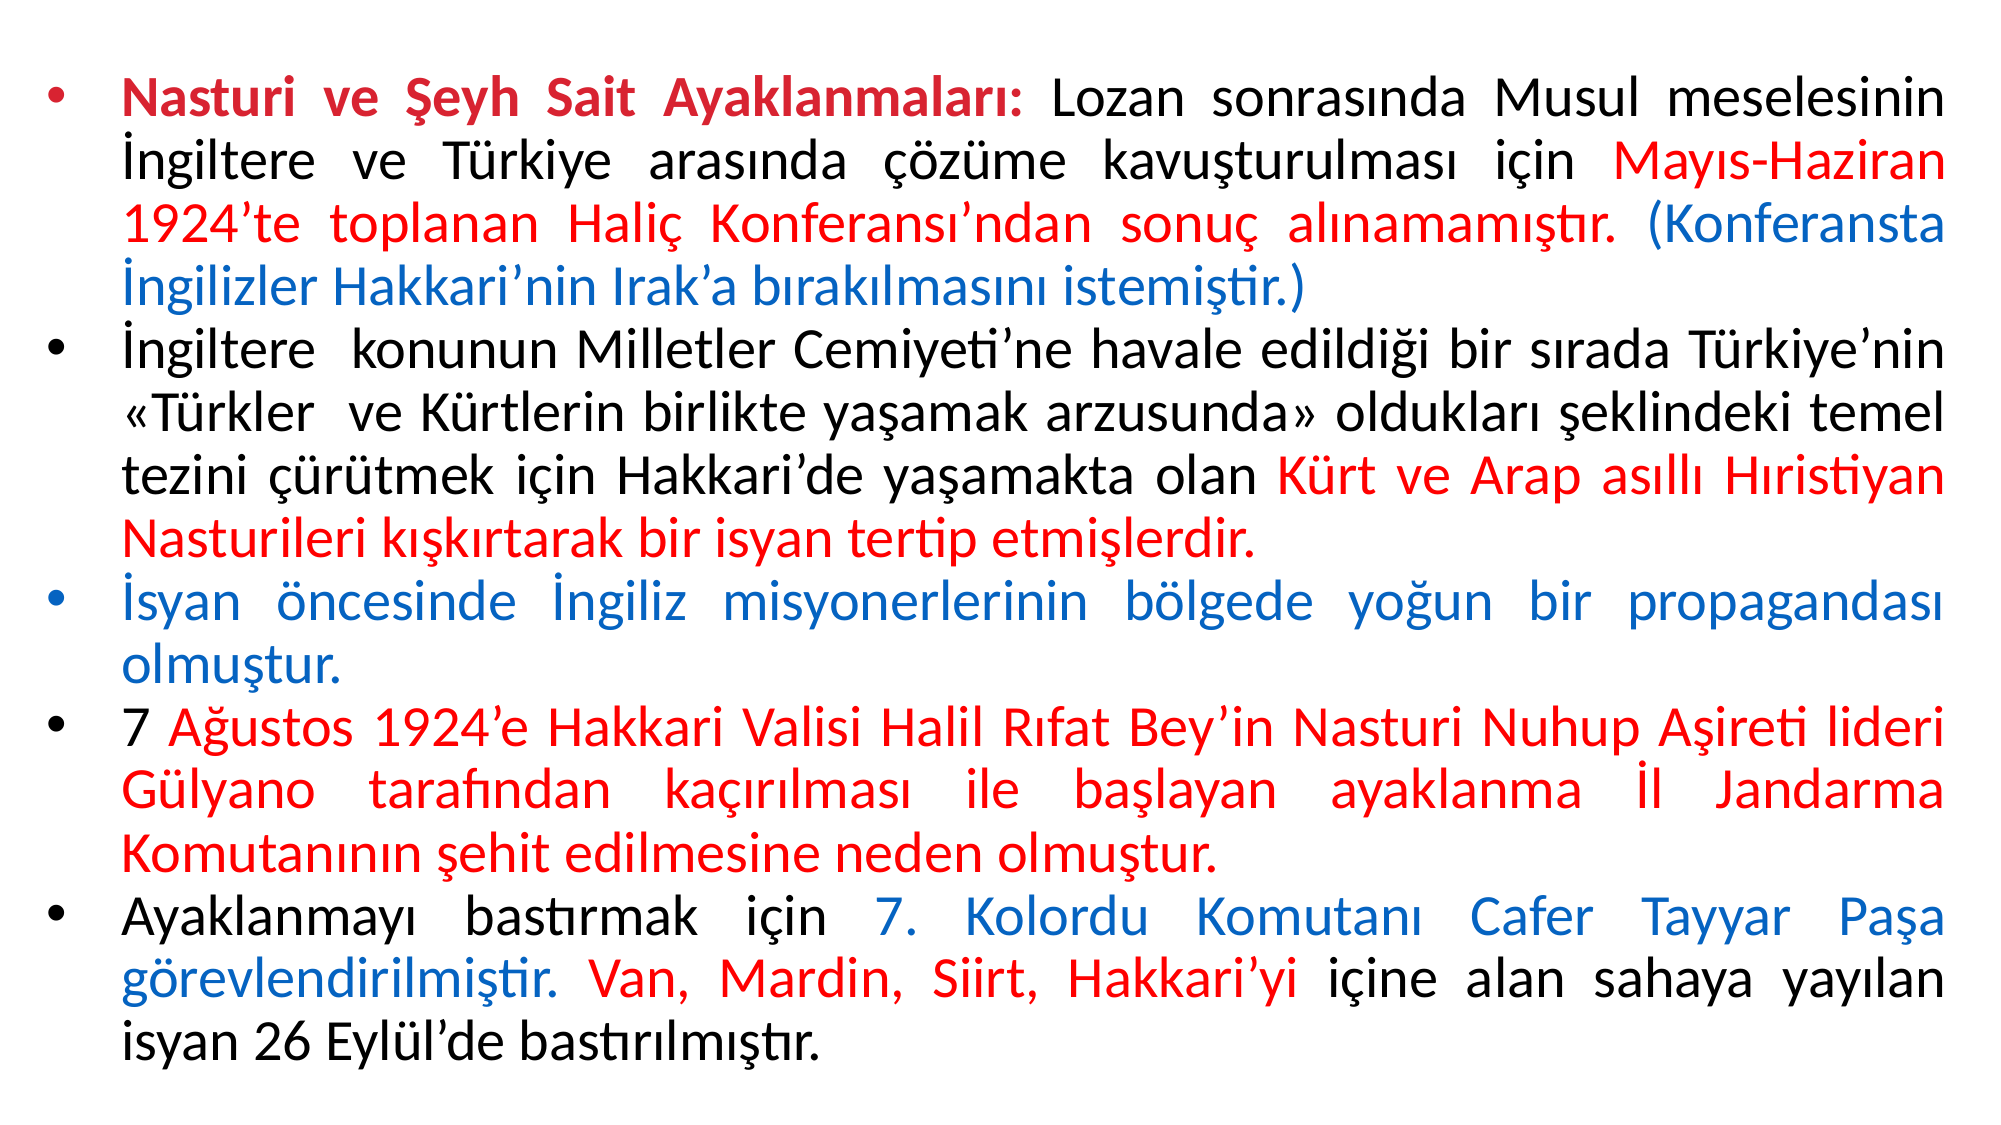

Nasturi ve Şeyh Sait Ayaklanmaları: Lozan sonrasında Musul meselesinin İngiltere ve Türkiye arasında çözüme kavuşturulması için Mayıs-Haziran 1924’te toplanan Haliç Konferansı’ndan sonuç alınamamıştır. (Konferansta İngilizler Hakkari’nin Irak’a bırakılmasını istemiştir.)
İngiltere  konunun Milletler Cemiyeti’ne havale edildiği bir sırada Türkiye’nin «Türkler  ve Kürtlerin birlikte yaşamak arzusunda» oldukları şeklindeki temel tezini çürütmek için Hakkari’de yaşamakta olan Kürt ve Arap asıllı Hıristiyan Nasturileri kışkırtarak bir isyan tertip etmişlerdir.
İsyan öncesinde İngiliz misyonerlerinin bölgede yoğun bir propagandası olmuştur.
7 Ağustos 1924’e Hakkari Valisi Halil Rıfat Bey’in Nasturi Nuhup Aşireti lideri Gülyano tarafından kaçırılması ile başlayan ayaklanma İl Jandarma Komutanının şehit edilmesine neden olmuştur.
Ayaklanmayı bastırmak için 7. Kolordu Komutanı Cafer Tayyar Paşa görevlendirilmiştir. Van, Mardin, Siirt, Hakkari’yi içine alan sahaya yayılan isyan 26 Eylül’de bastırılmıştır.